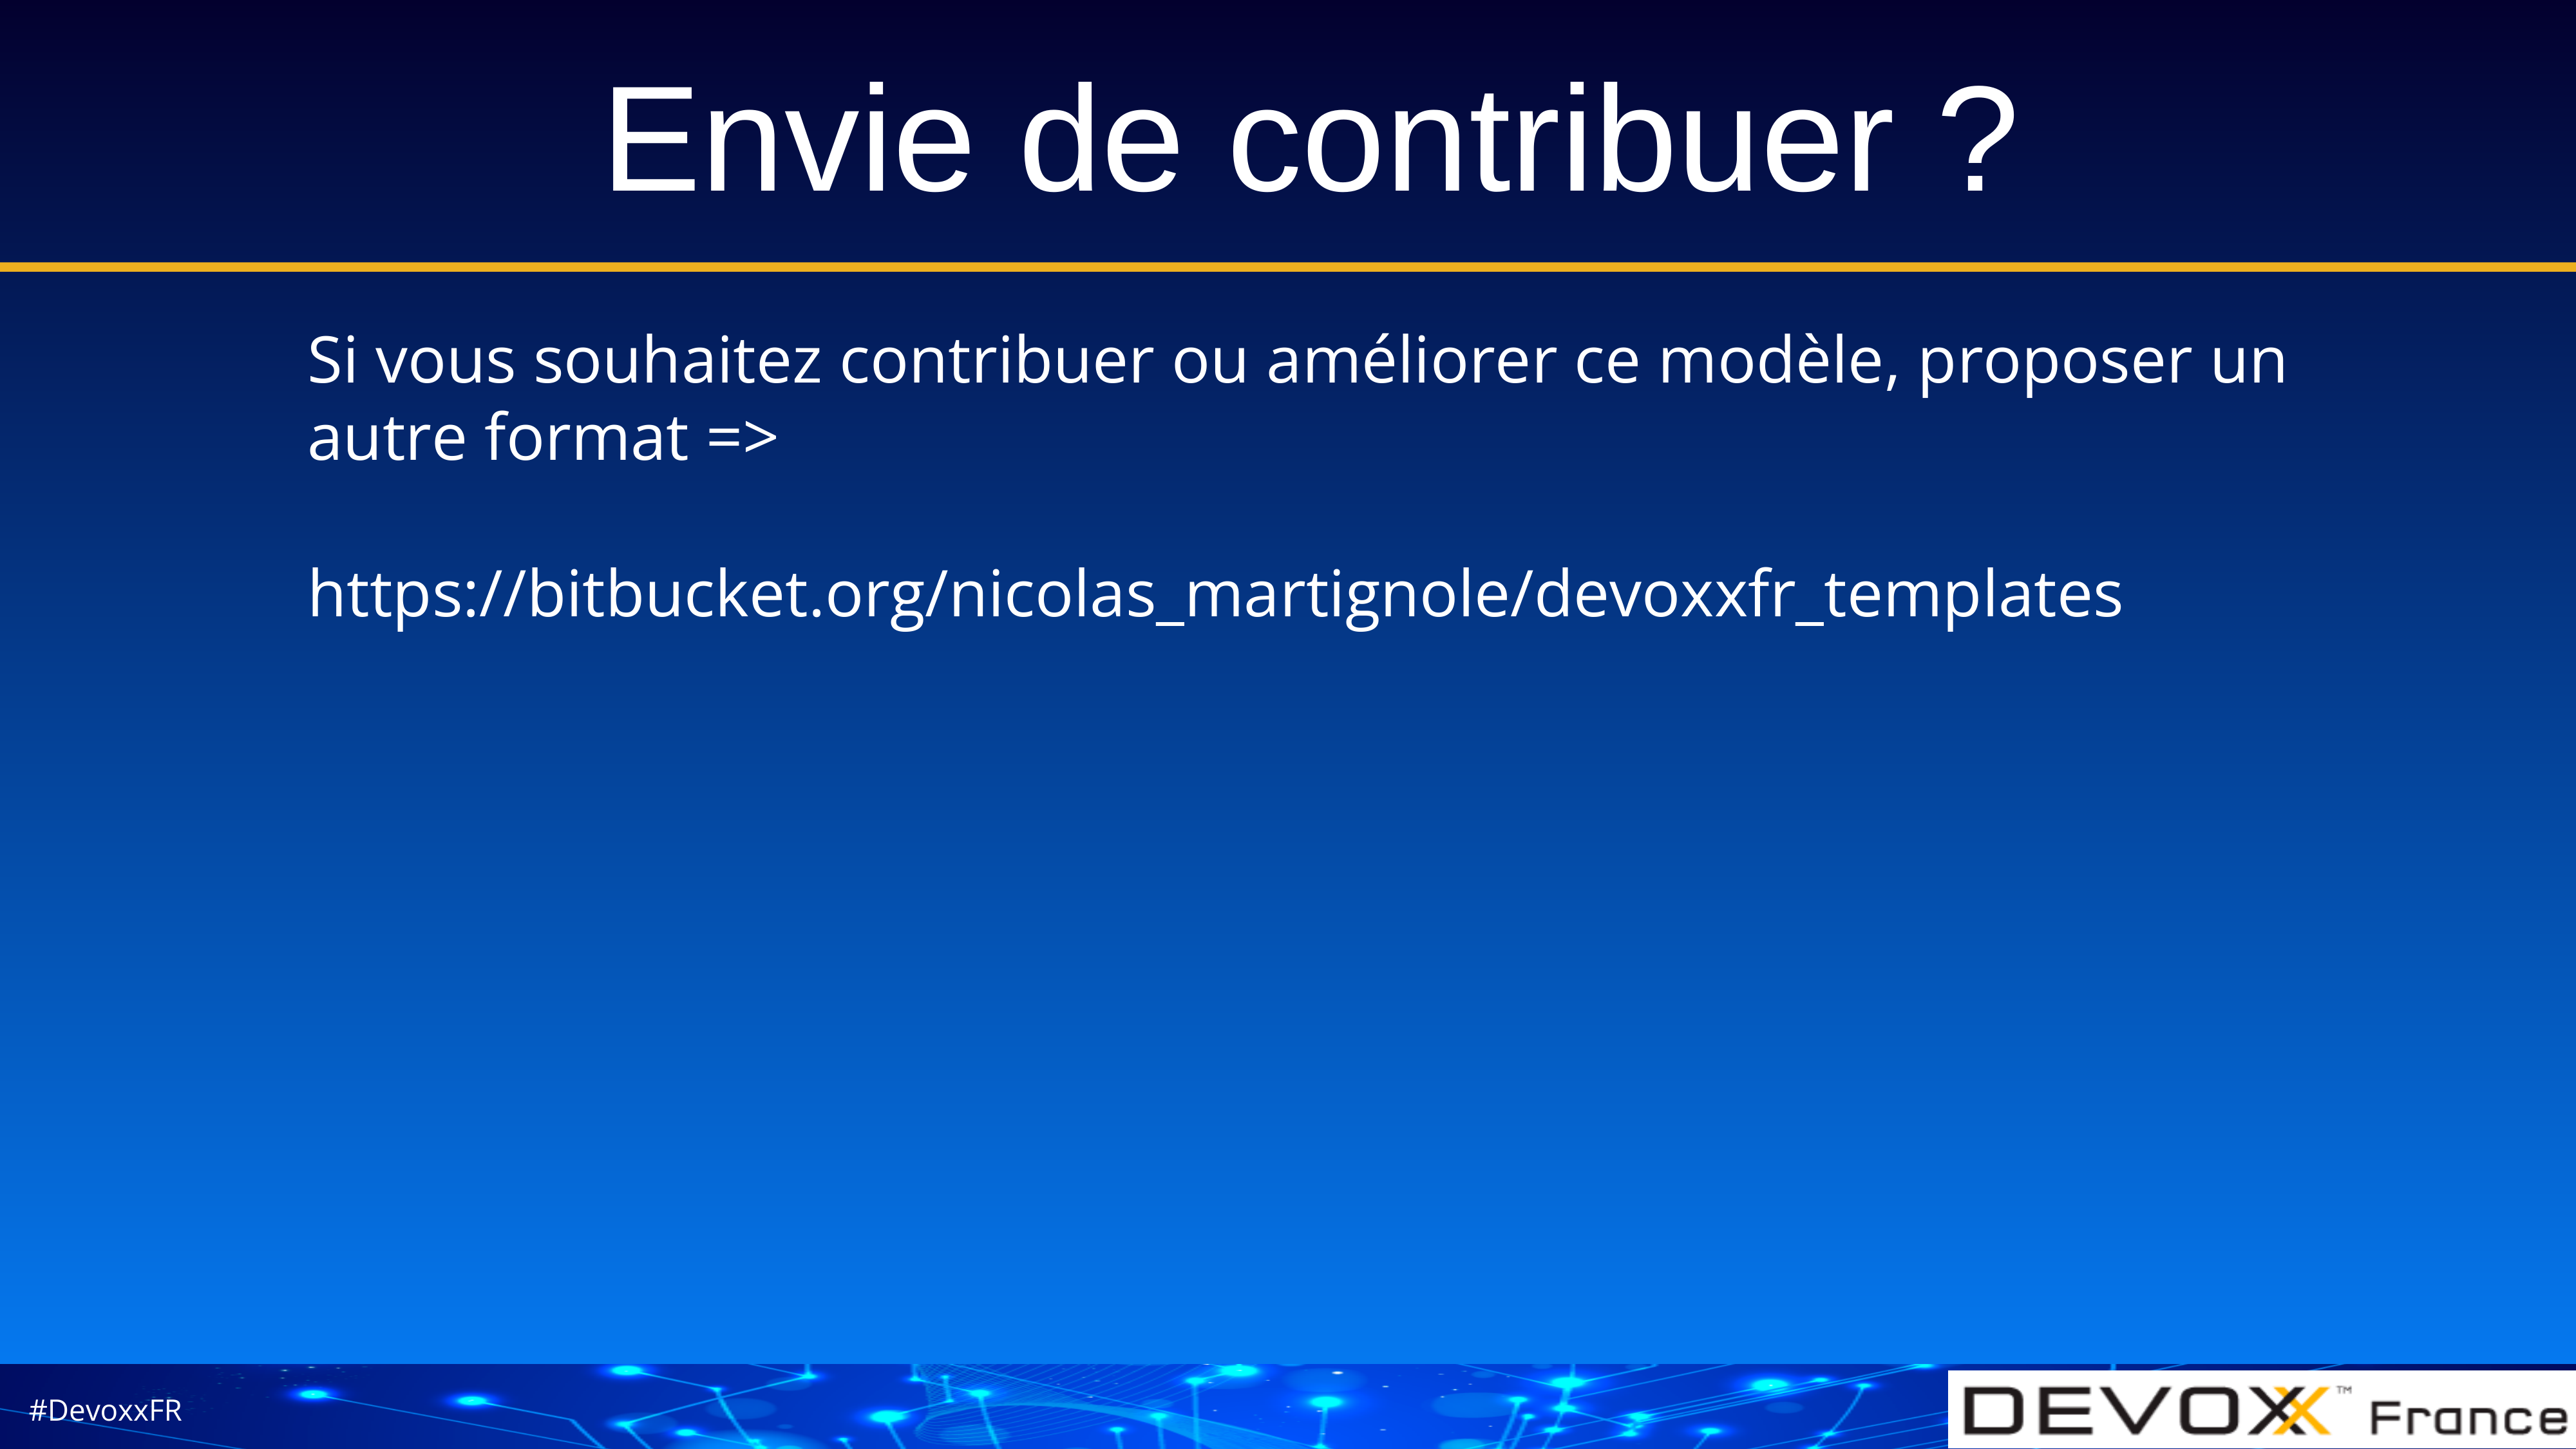

# Envie de contribuer ?
Si vous souhaitez contribuer ou améliorer ce modèle, proposer un autre format =>
https://bitbucket.org/nicolas_martignole/devoxxfr_templates